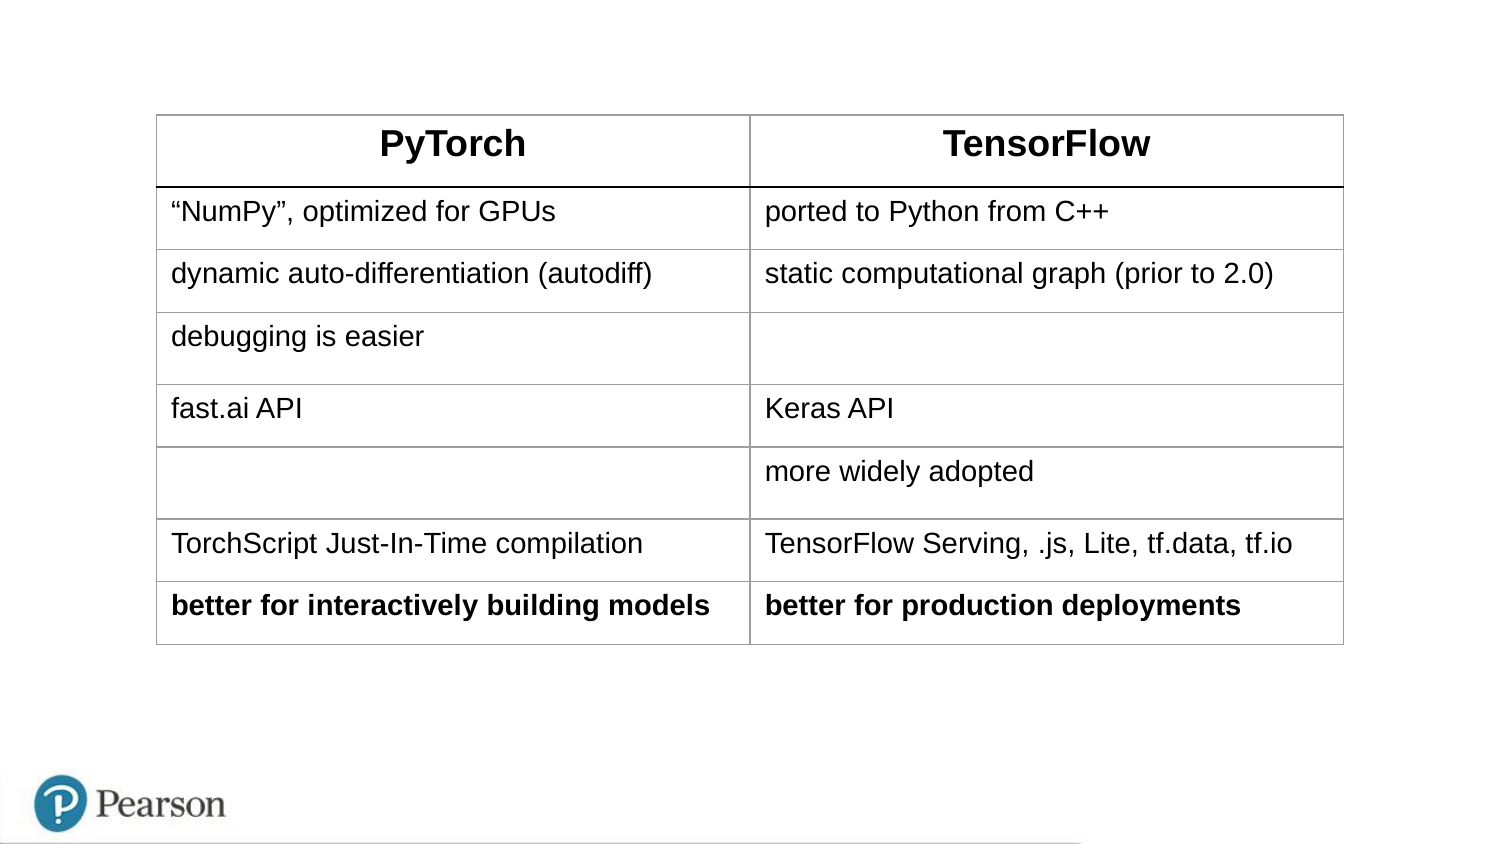

| PyTorch | TensorFlow |
| --- | --- |
| “NumPy”, optimized for GPUs | ported to Python from C++ |
| dynamic auto-differentiation (autodiff) | static computational graph (prior to 2.0) |
| debugging is easier |  |
| fast.ai API | Keras API |
|  | more widely adopted |
| TorchScript Just-In-Time compilation | TensorFlow Serving, .js, Lite, tf.data, tf.io |
| better for interactively building models | better for production deployments |